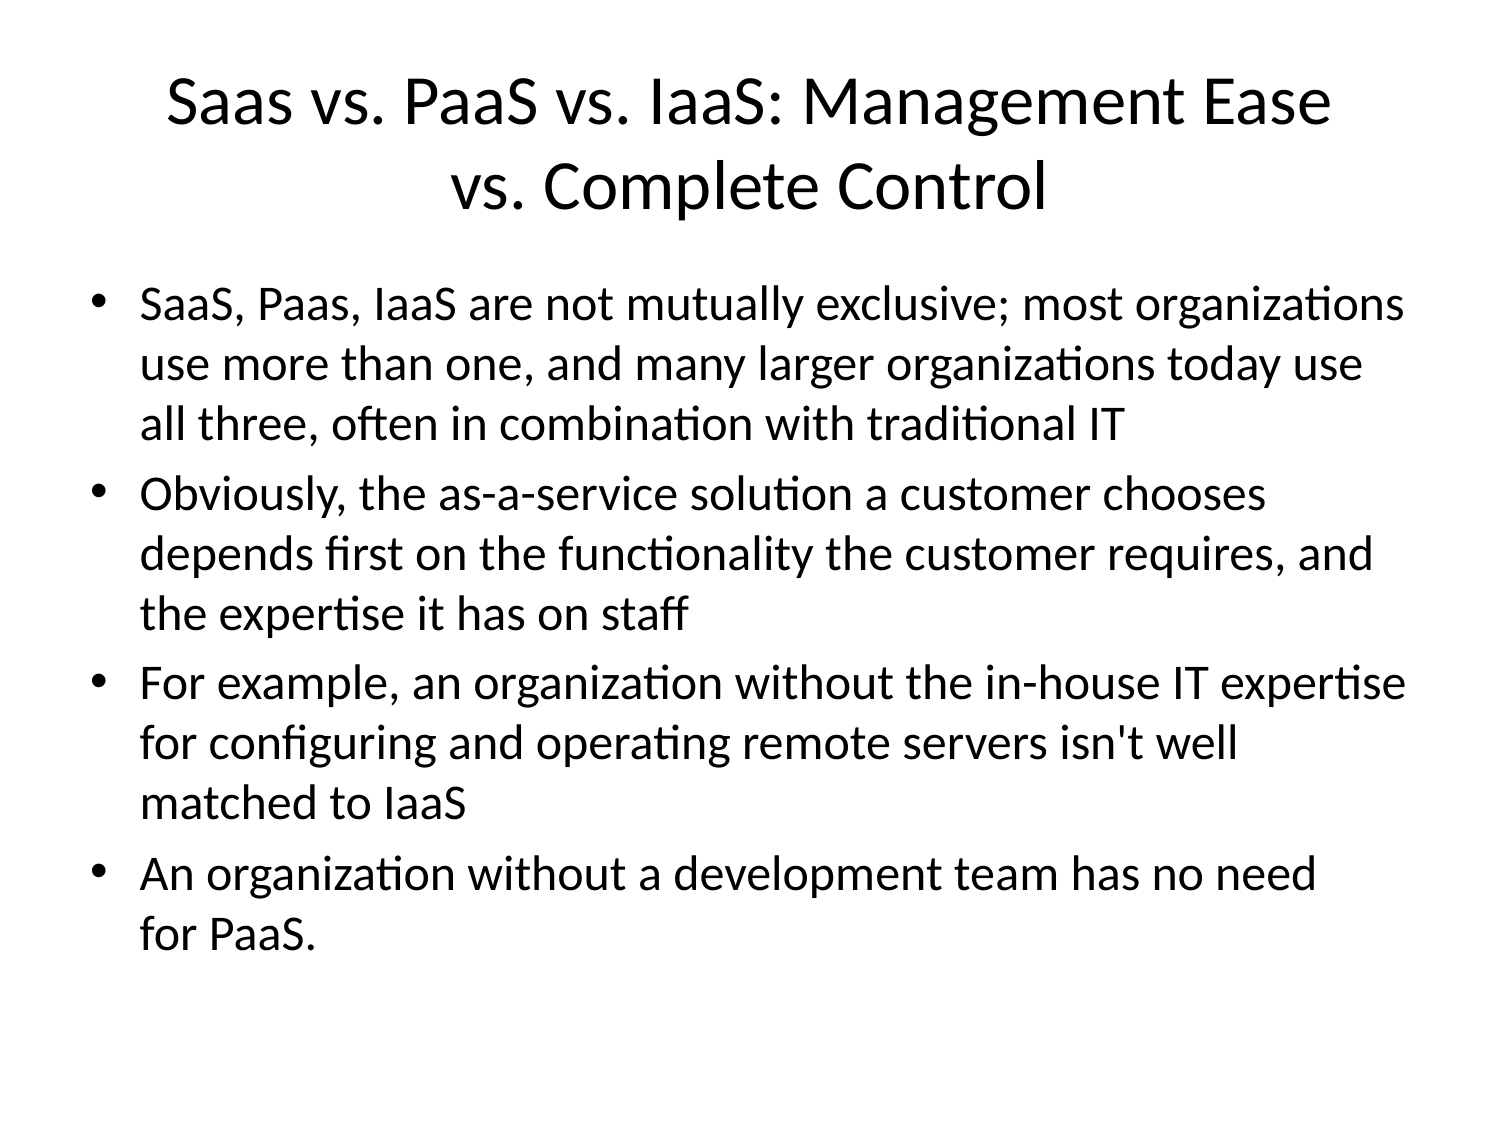

# Saas vs. PaaS vs. IaaS: Management Ease vs. Complete Control
SaaS, Paas, IaaS are not mutually exclusive; most organizations use more than one, and many larger organizations today use all three, often in combination with traditional IT
Obviously, the as-a-service solution a customer chooses depends first on the functionality the customer requires, and the expertise it has on staff
For example, an organization without the in-house IT expertise for configuring and operating remote servers isn't well matched to IaaS
An organization without a development team has no need for PaaS.